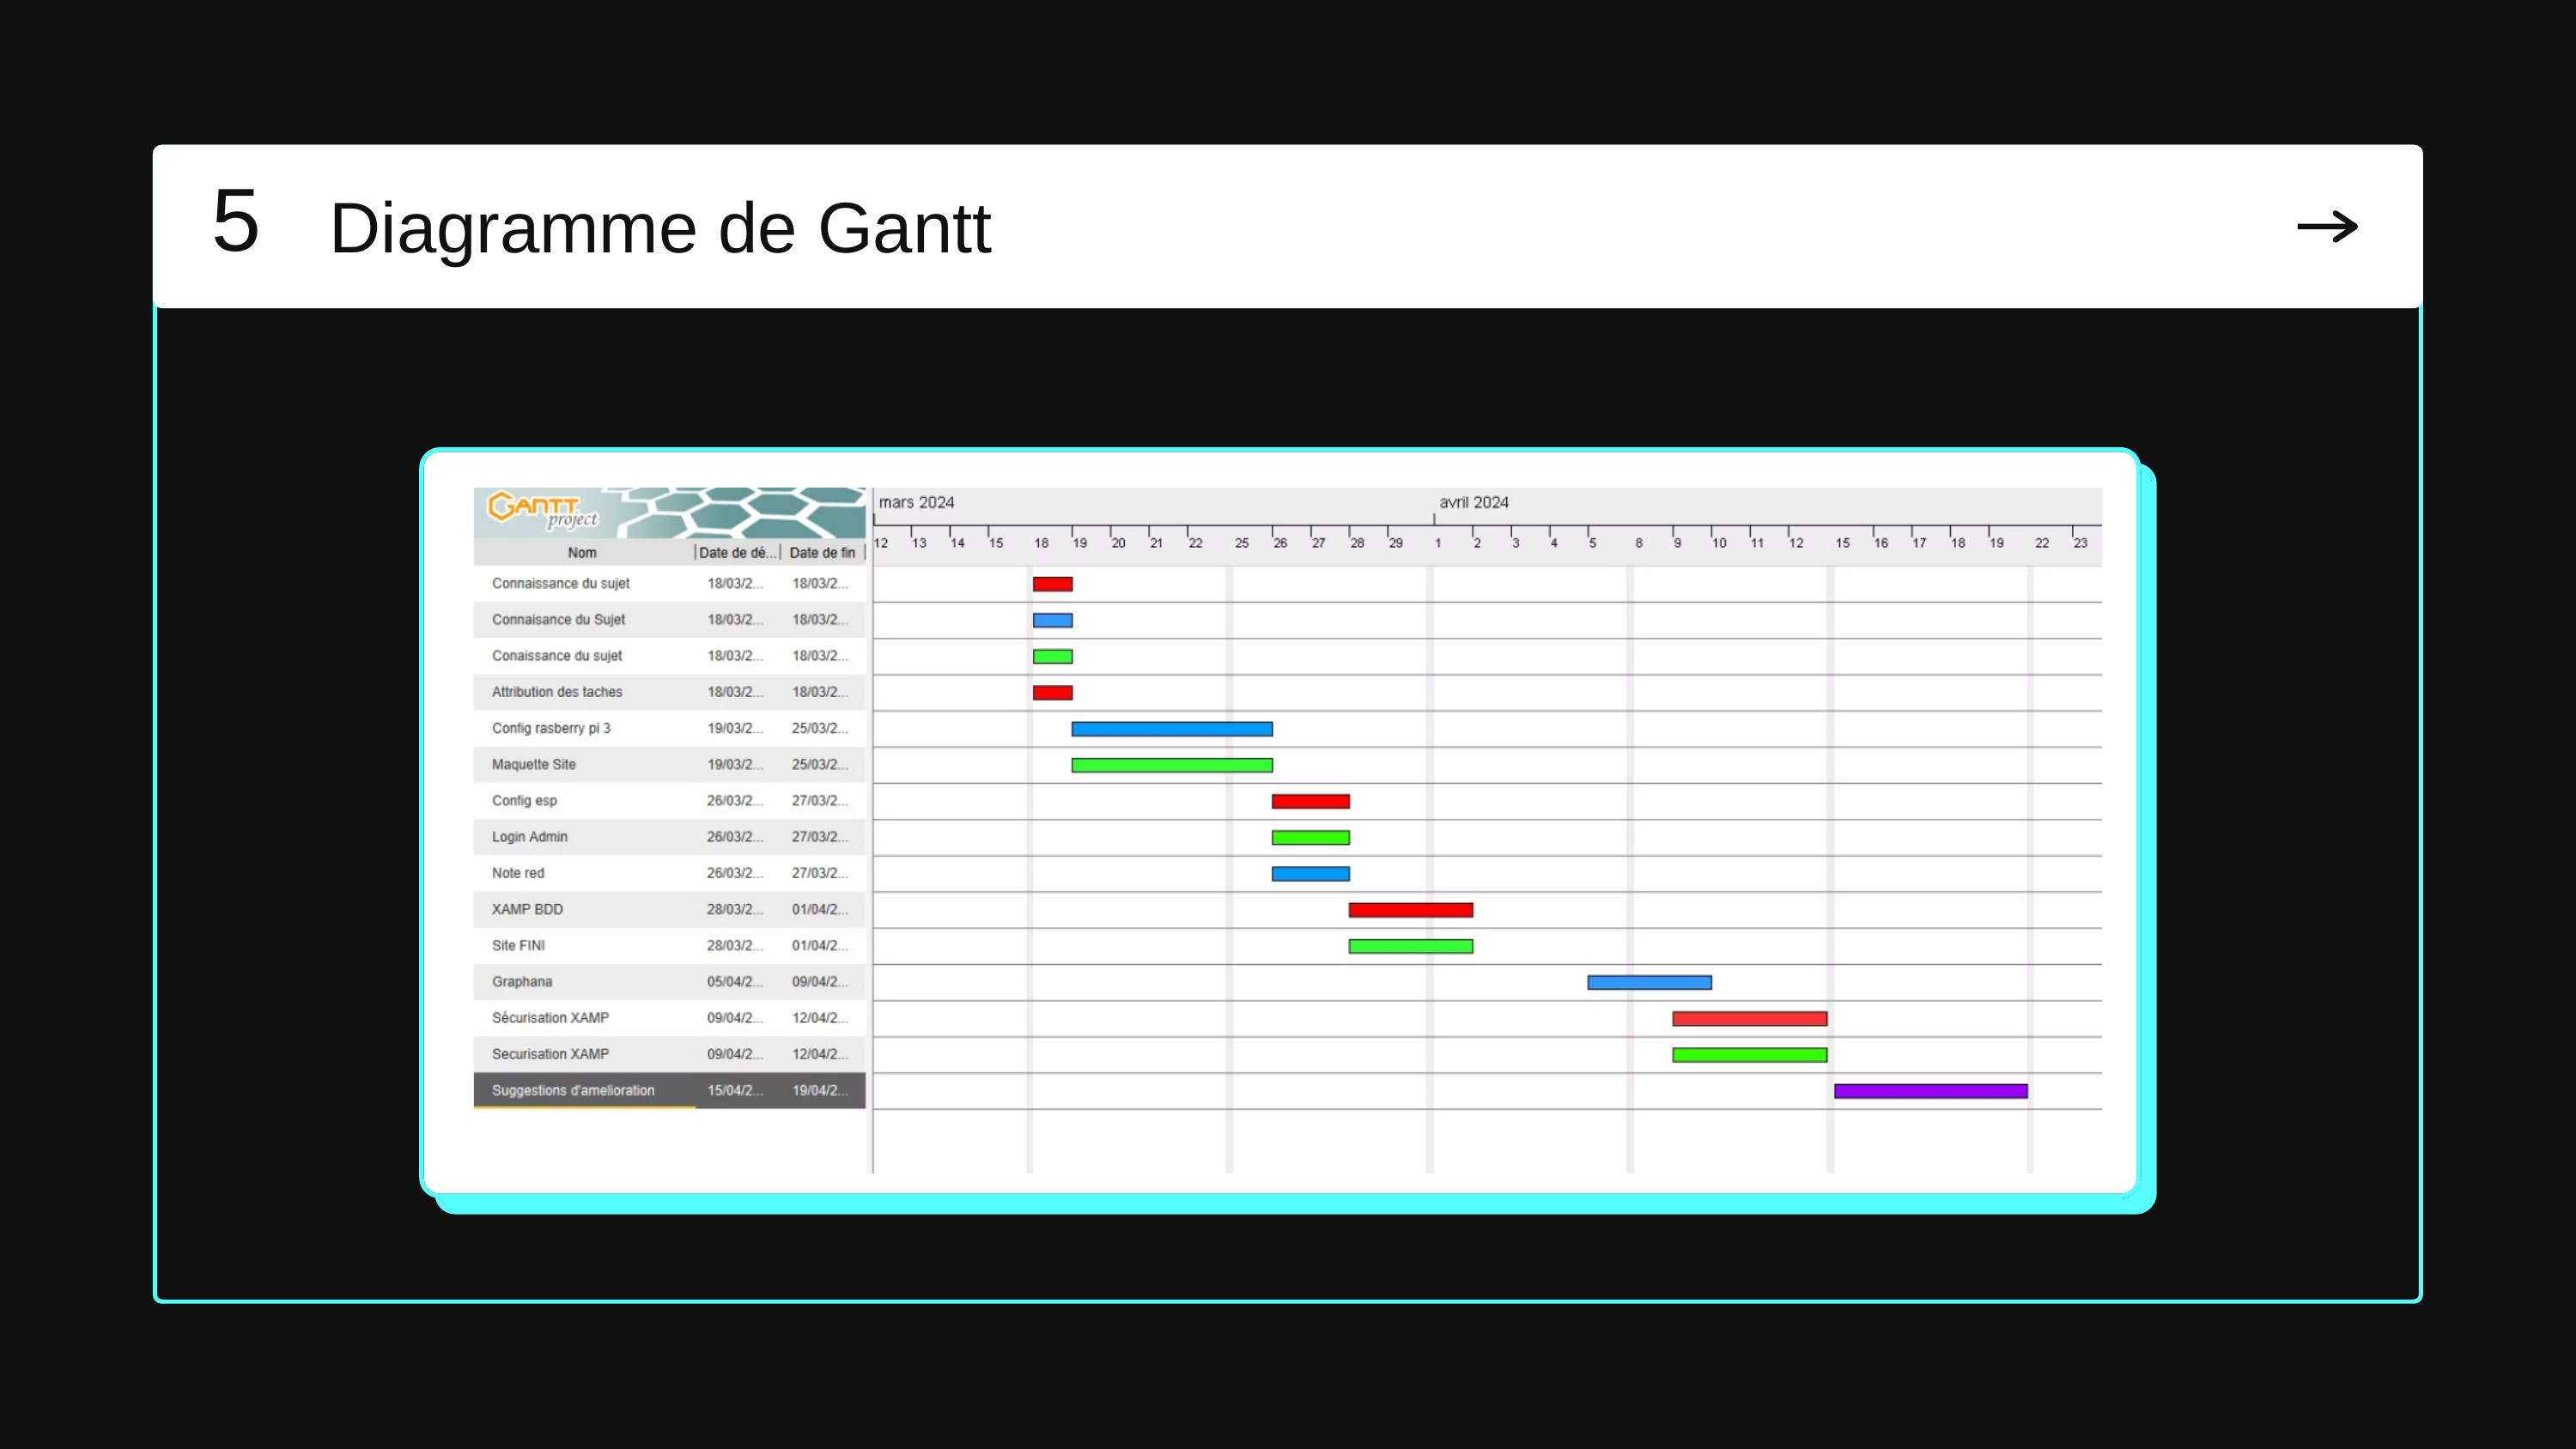

Diagramme de Gantt
5

Saisissez votre idée ici.